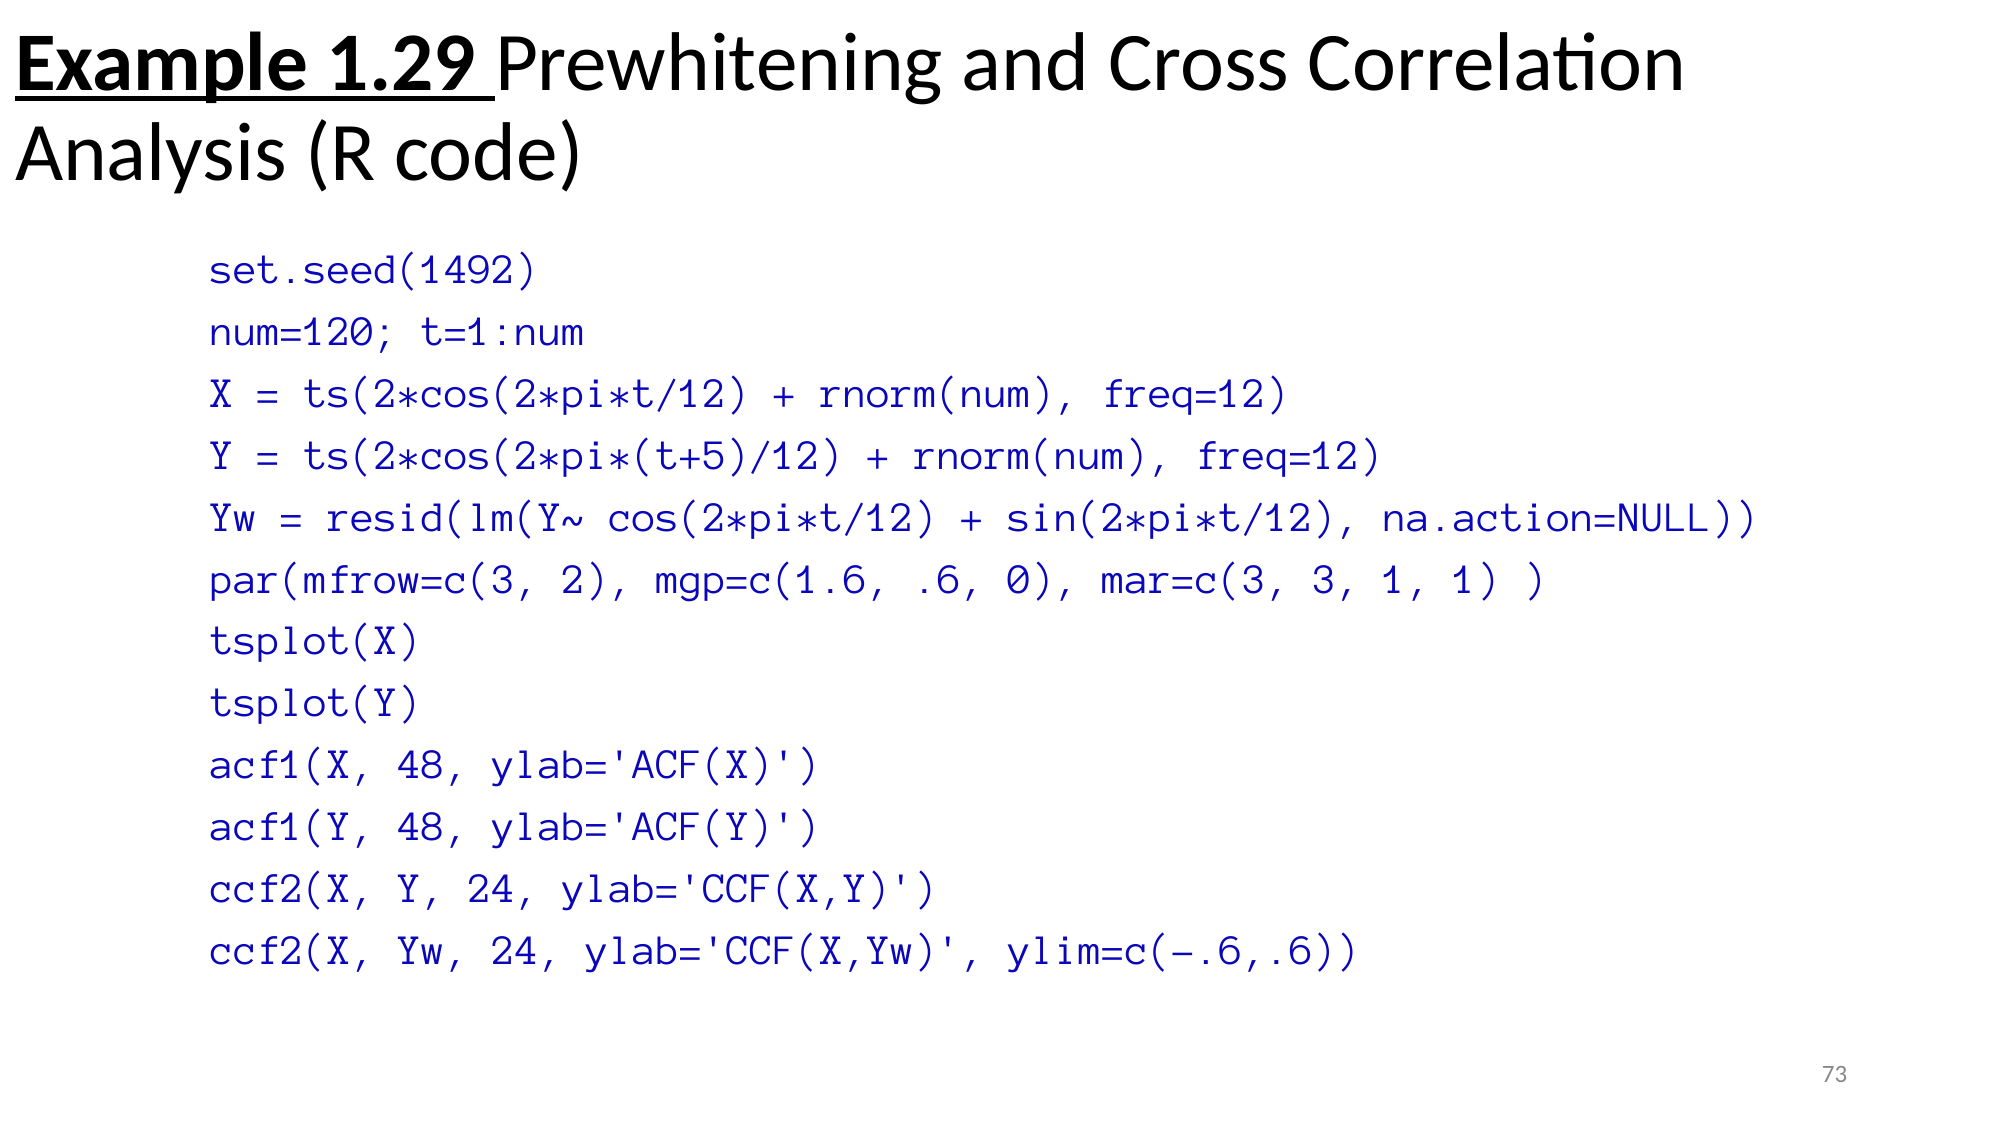

# Example 1.29 Prewhitening and Cross Correlation Analysis (R code)
set.seed(1492)
num=120; t=1:num
X = ts(2*cos(2*pi*t/12) + rnorm(num), freq=12)
Y = ts(2*cos(2*pi*(t+5)/12) + rnorm(num), freq=12)
Yw = resid(lm(Y~ cos(2*pi*t/12) + sin(2*pi*t/12), na.action=NULL))
par(mfrow=c(3, 2), mgp=c(1.6, .6, 0), mar=c(3, 3, 1, 1) )
tsplot(X)
tsplot(Y)
acf1(X, 48, ylab='ACF(X)')
acf1(Y, 48, ylab='ACF(Y)')
ccf2(X, Y, 24, ylab='CCF(X,Y)')
ccf2(X, Yw, 24, ylab='CCF(X,Yw)', ylim=c(-.6,.6))
73